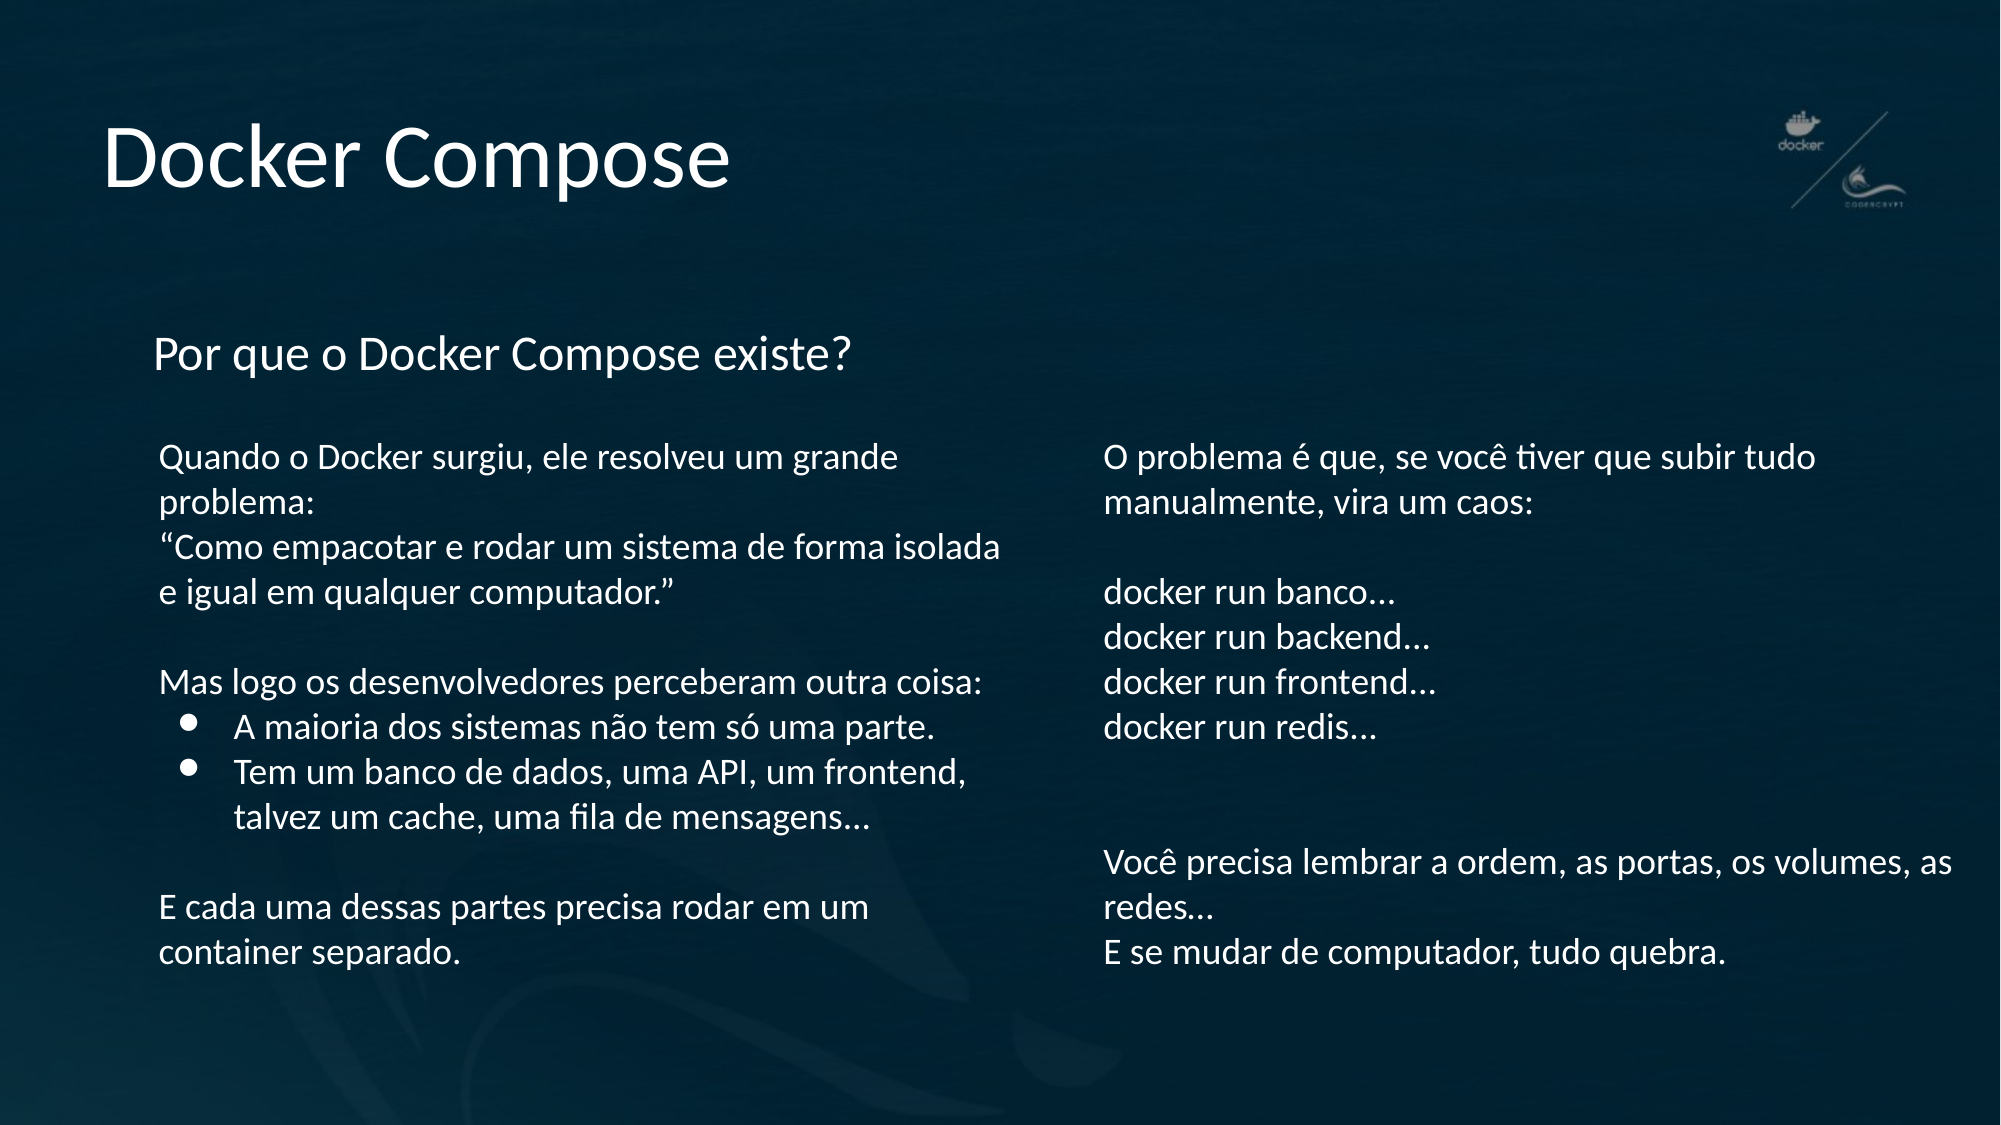

# Docker Compose
Por que o Docker Compose existe?
Quando o Docker surgiu, ele resolveu um grande problema:
“Como empacotar e rodar um sistema de forma isolada e igual em qualquer computador.”

Mas logo os desenvolvedores perceberam outra coisa:
A maioria dos sistemas não tem só uma parte.
Tem um banco de dados, uma API, um frontend, talvez um cache, uma fila de mensagens...

E cada uma dessas partes precisa rodar em um container separado.
O problema é que, se você tiver que subir tudo manualmente, vira um caos:

docker run banco...
docker run backend...
docker run frontend...
docker run redis...

Você precisa lembrar a ordem, as portas, os volumes, as redes…
E se mudar de computador, tudo quebra.